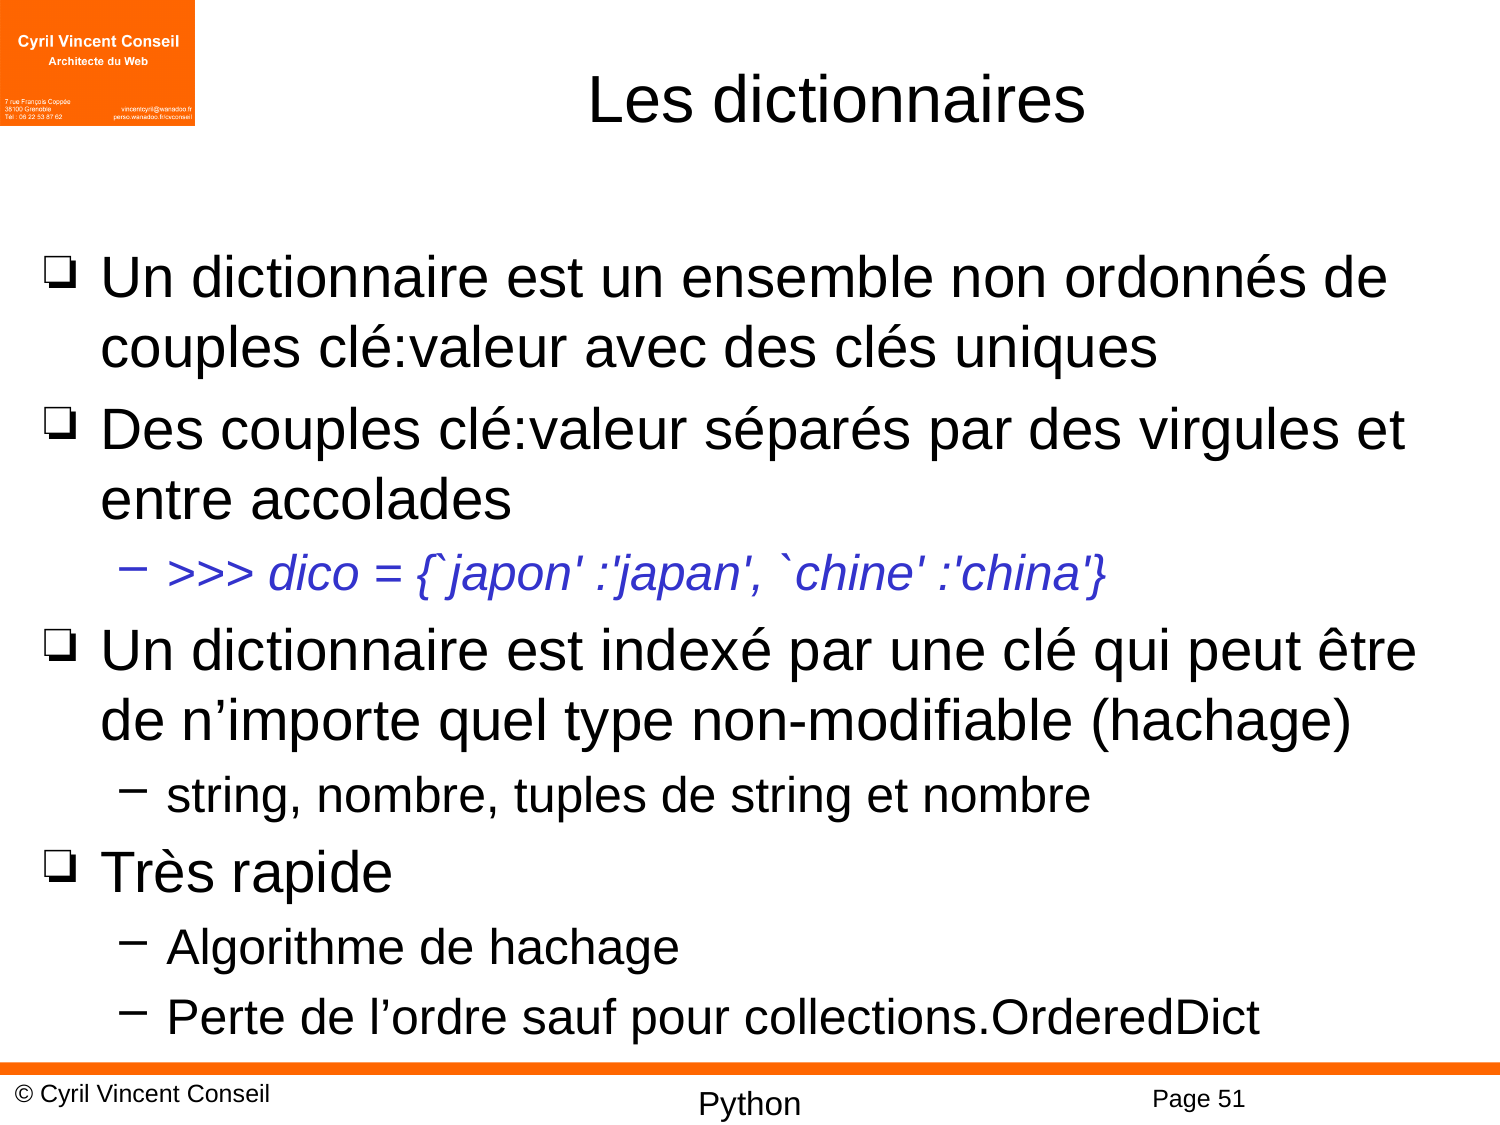

# Les dictionnaires
Un dictionnaire est un ensemble non ordonnés de couples clé:valeur avec des clés uniques
Des couples clé:valeur séparés par des virgules et entre accolades
>>> dico = {`japon' :'japan', `chine' :'china'}
Un dictionnaire est indexé par une clé qui peut être de n’importe quel type non-modifiable (hachage)
string, nombre, tuples de string et nombre
Très rapide
Algorithme de hachage
Perte de l’ordre sauf pour collections.OrderedDict